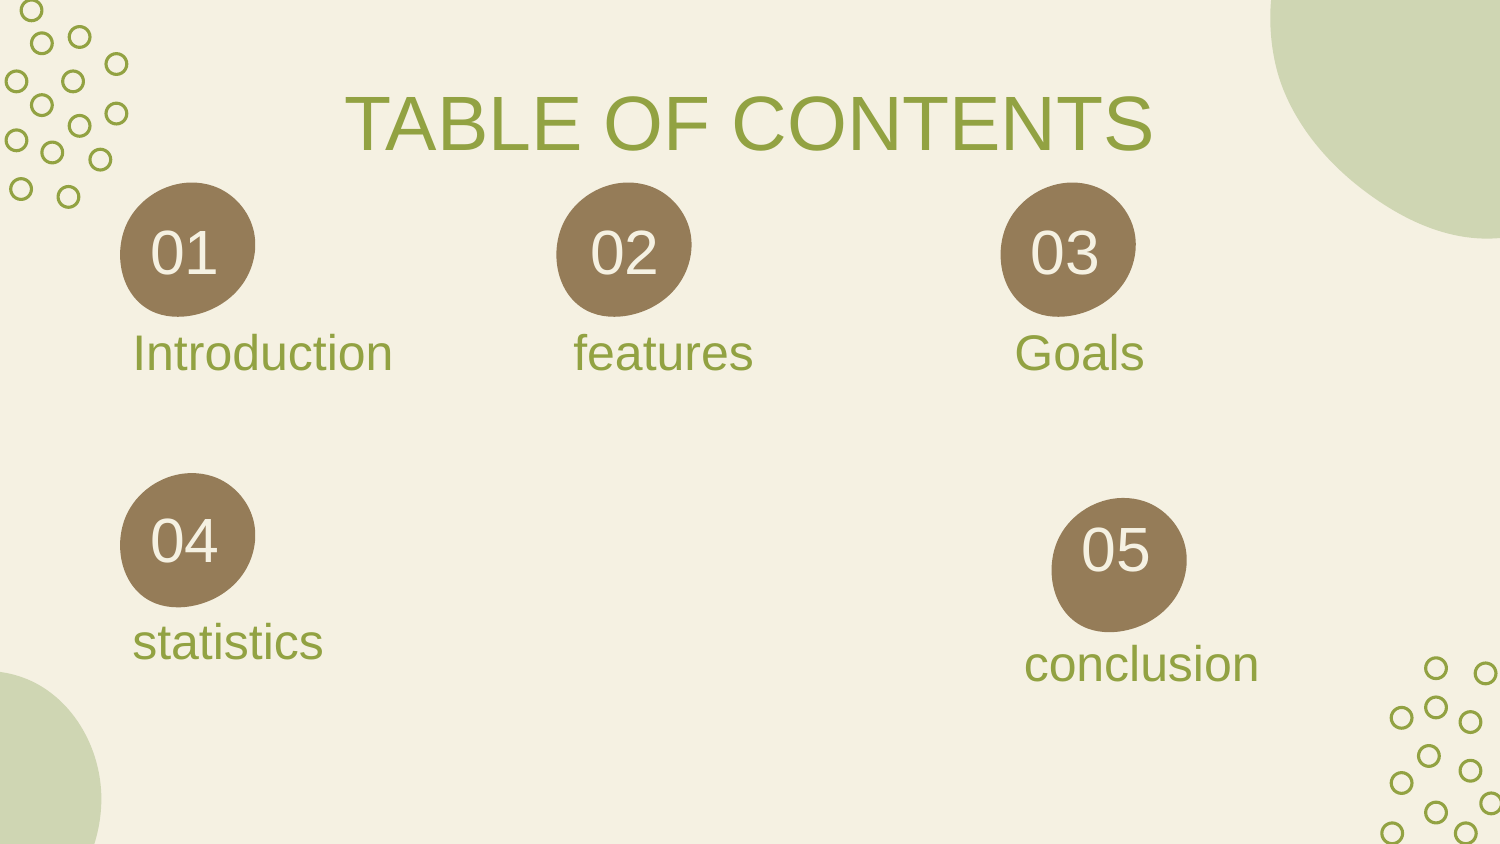

TABLE OF CONTENTS

# 01
02
03
Introduction
features
Goals

04

05

statistics
      conclusion